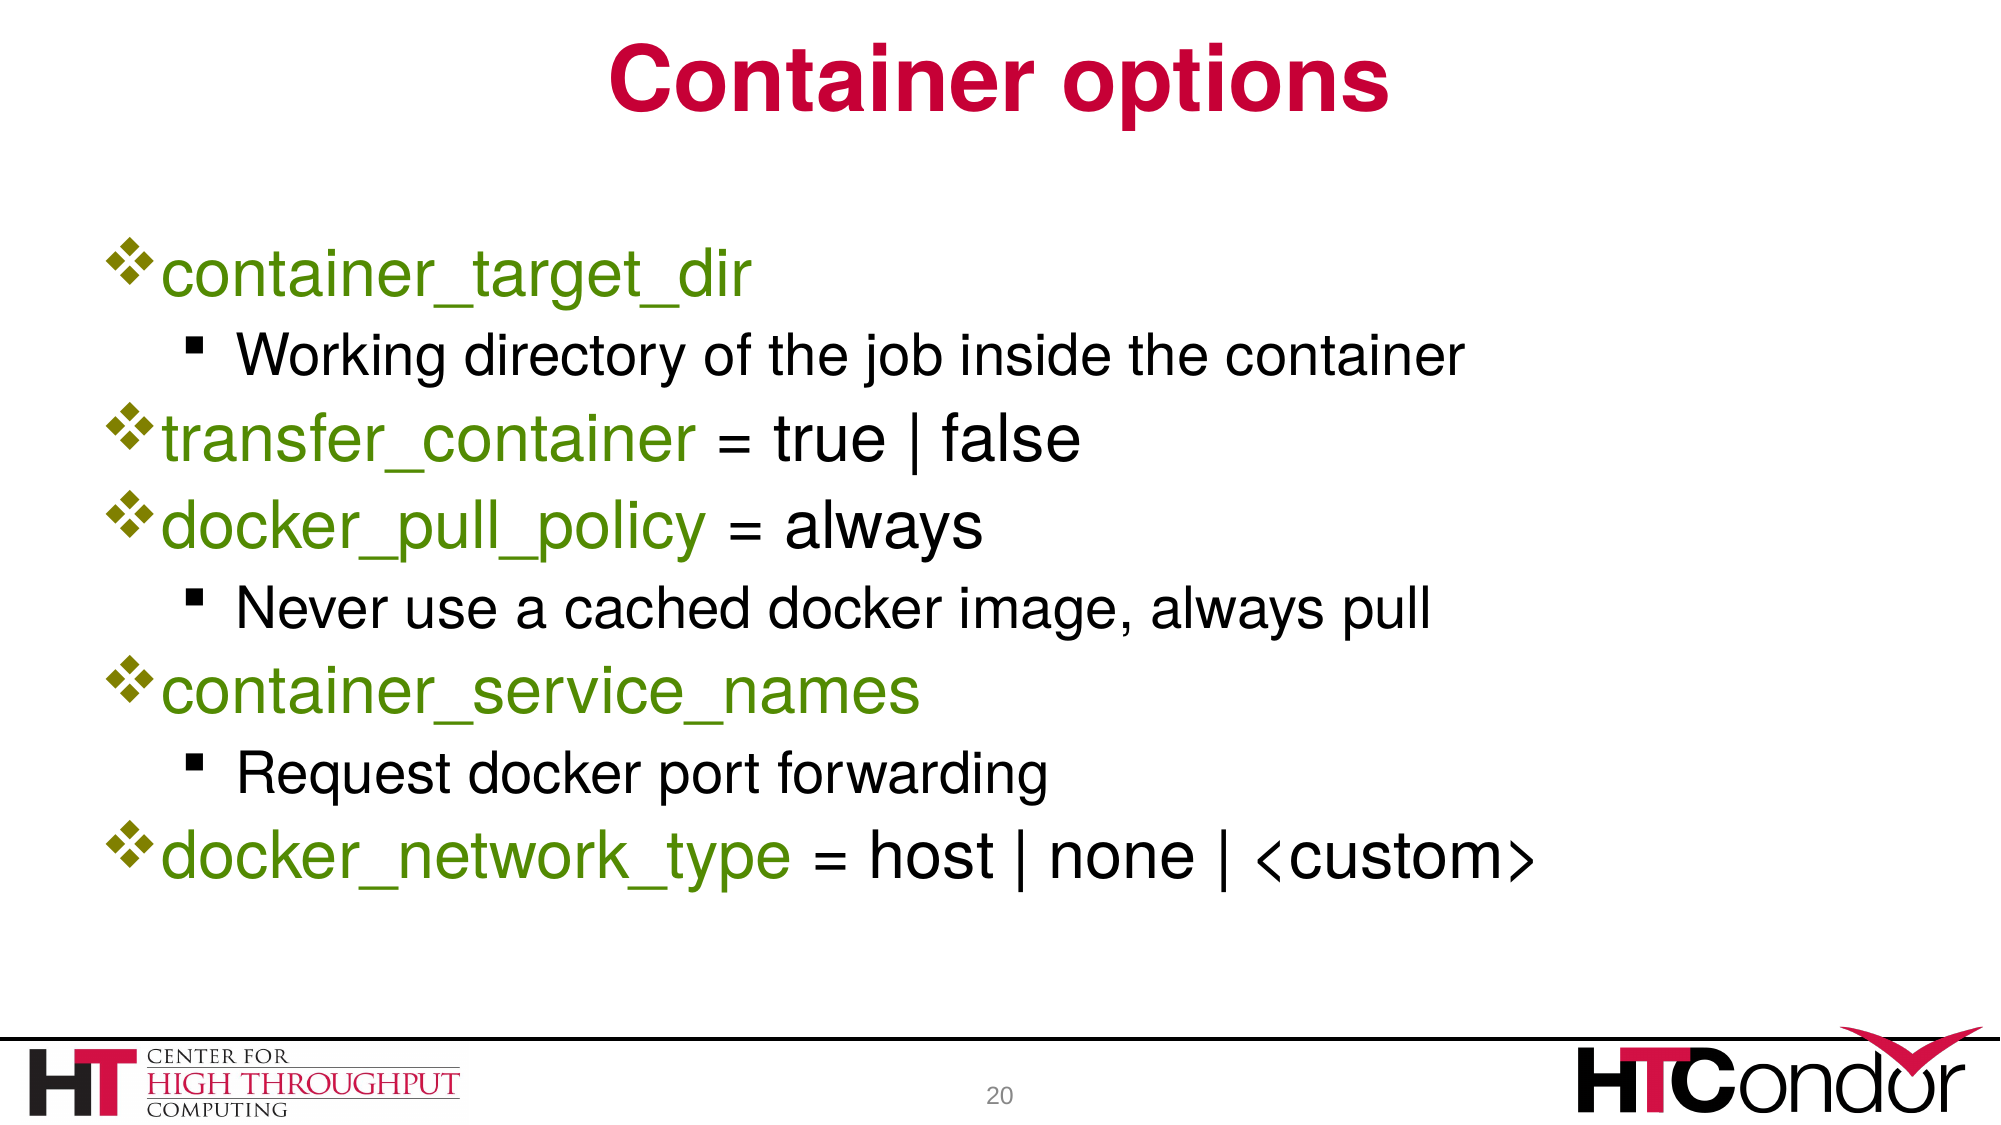

# Container options
container_target_dir
Working directory of the job inside the container
transfer_container = true | false
docker_pull_policy = always
Never use a cached docker image, always pull
container_service_names
Request docker port forwarding
docker_network_type = host | none | <custom>
20